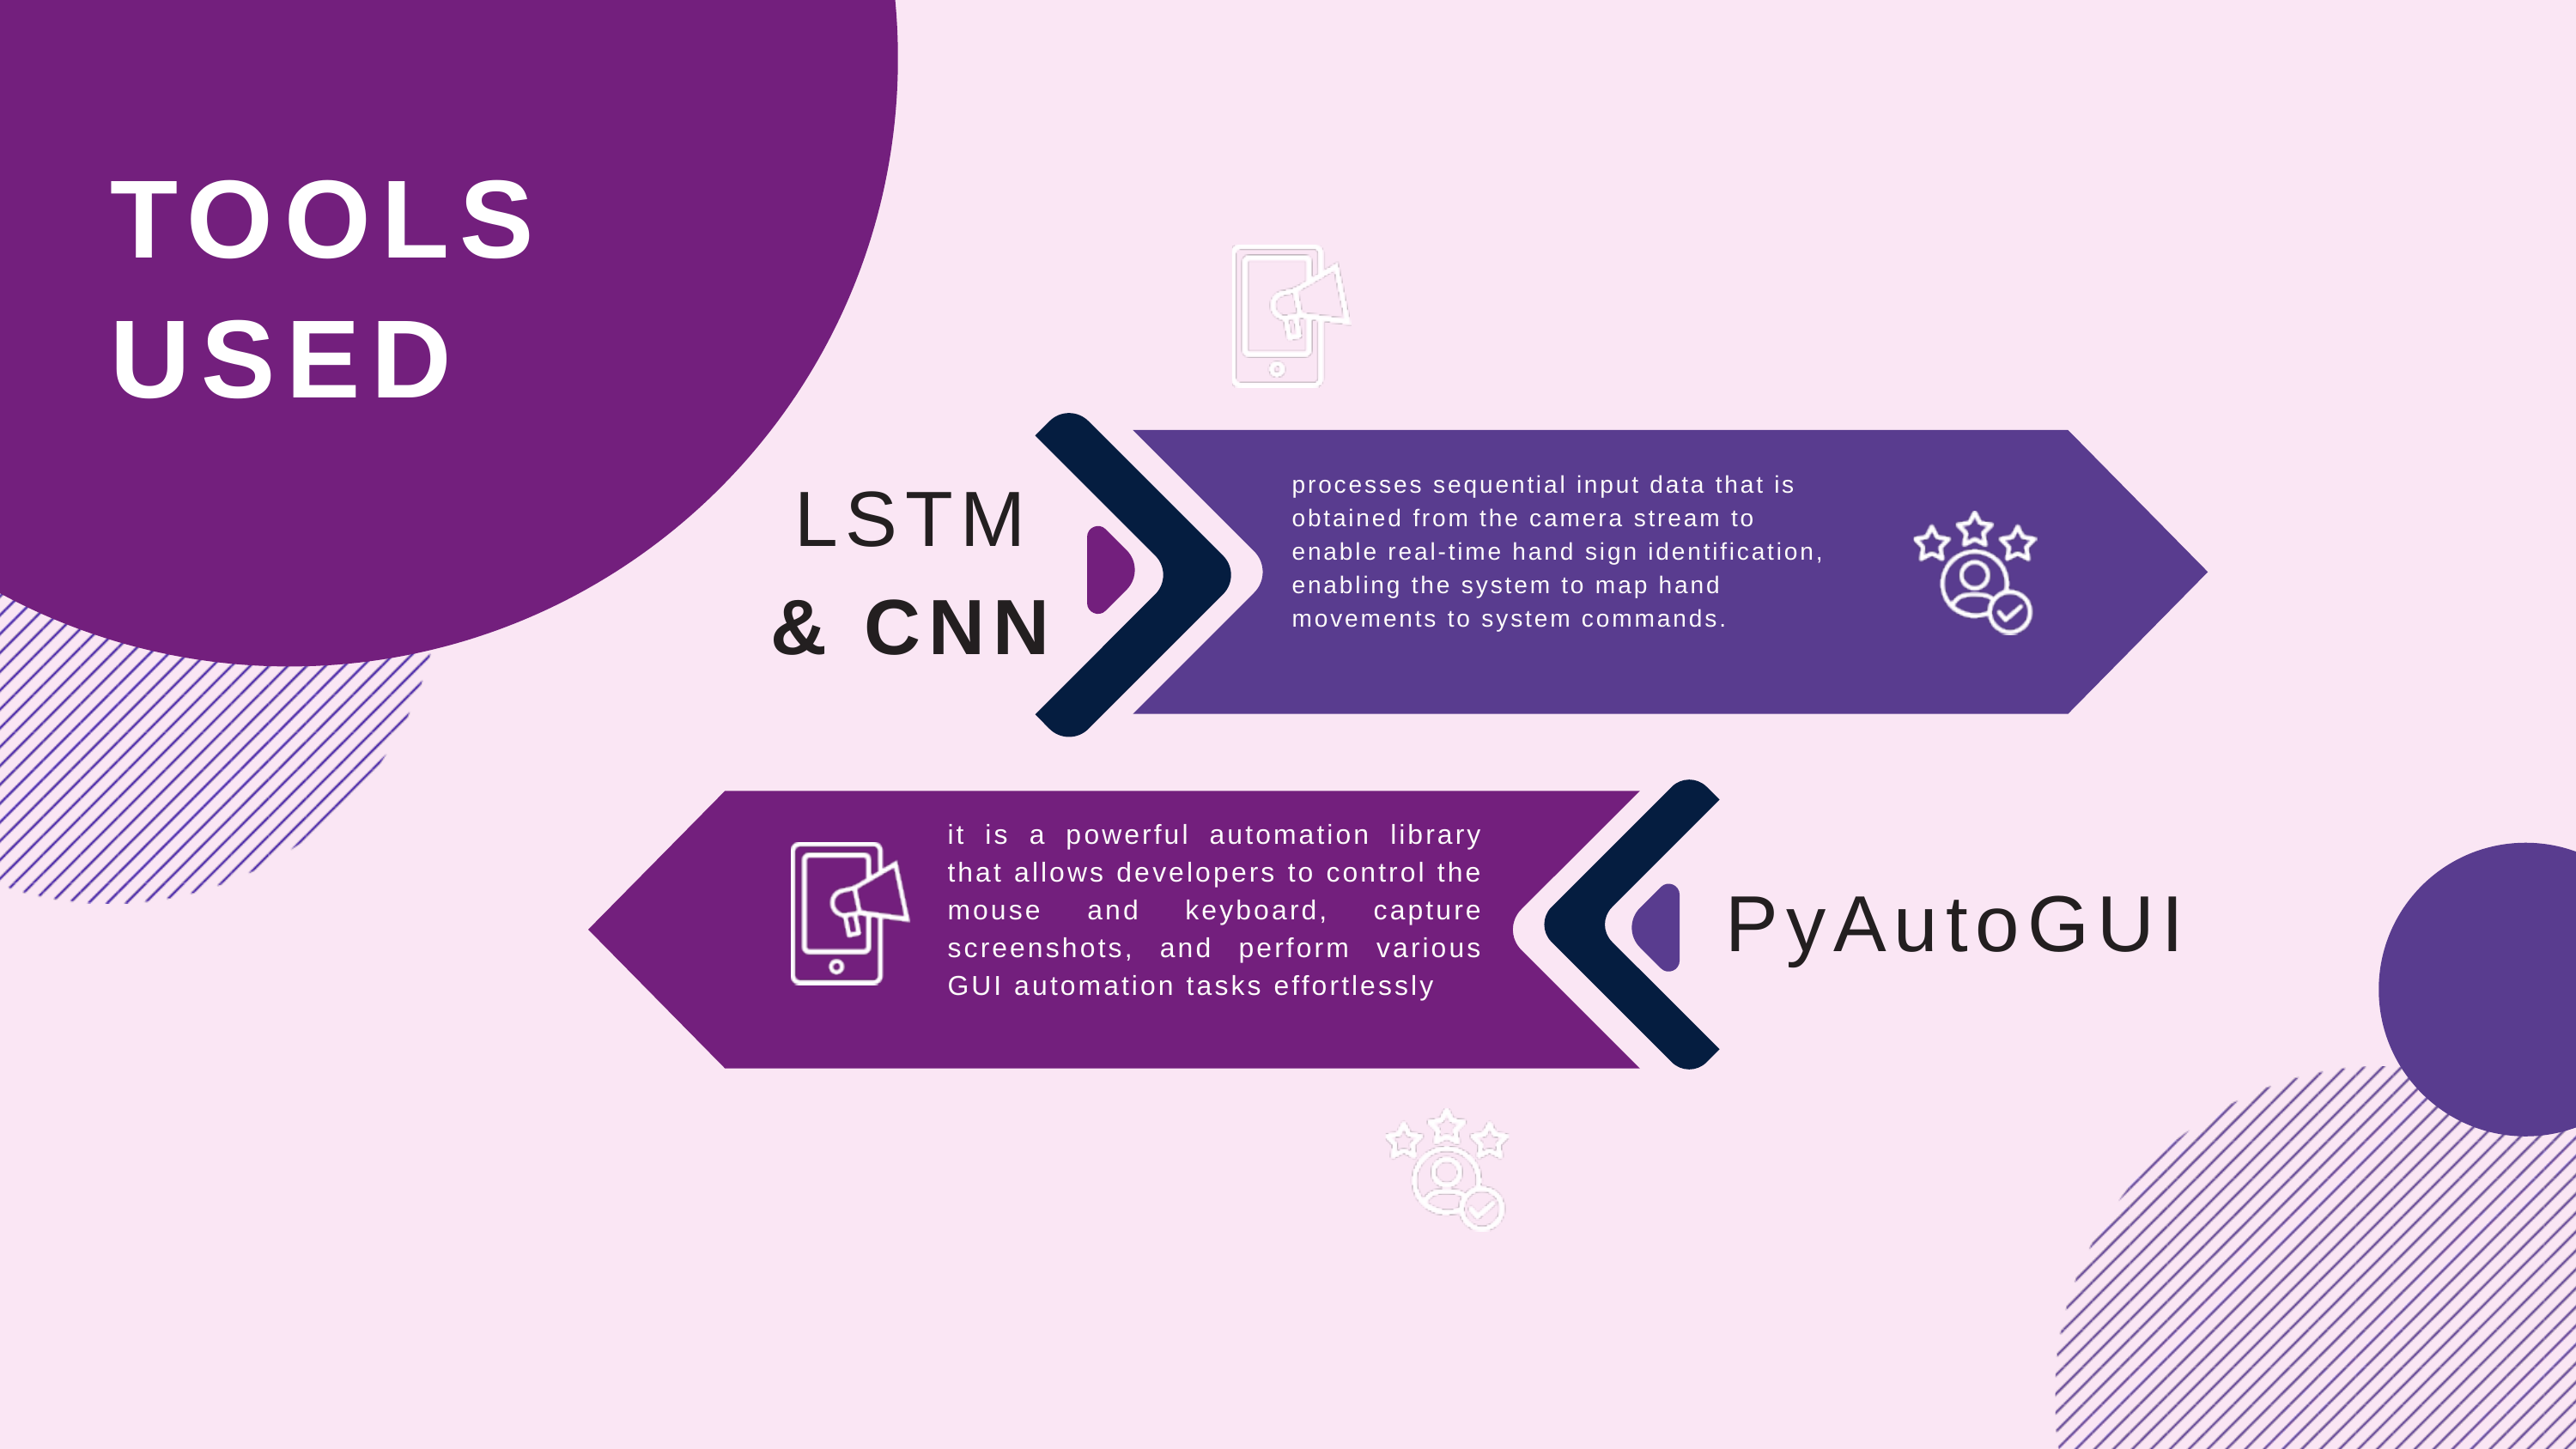

TOOLS

USED

LSTM
& CNN
processes sequential input data that is obtained from the camera stream to enable real-time hand sign identification, enabling the system to map hand movements to system commands.

it is a powerful automation library that allows developers to control the mouse and keyboard, capture screenshots, and perform various GUI automation tasks effortlessly

PyAutoGUI